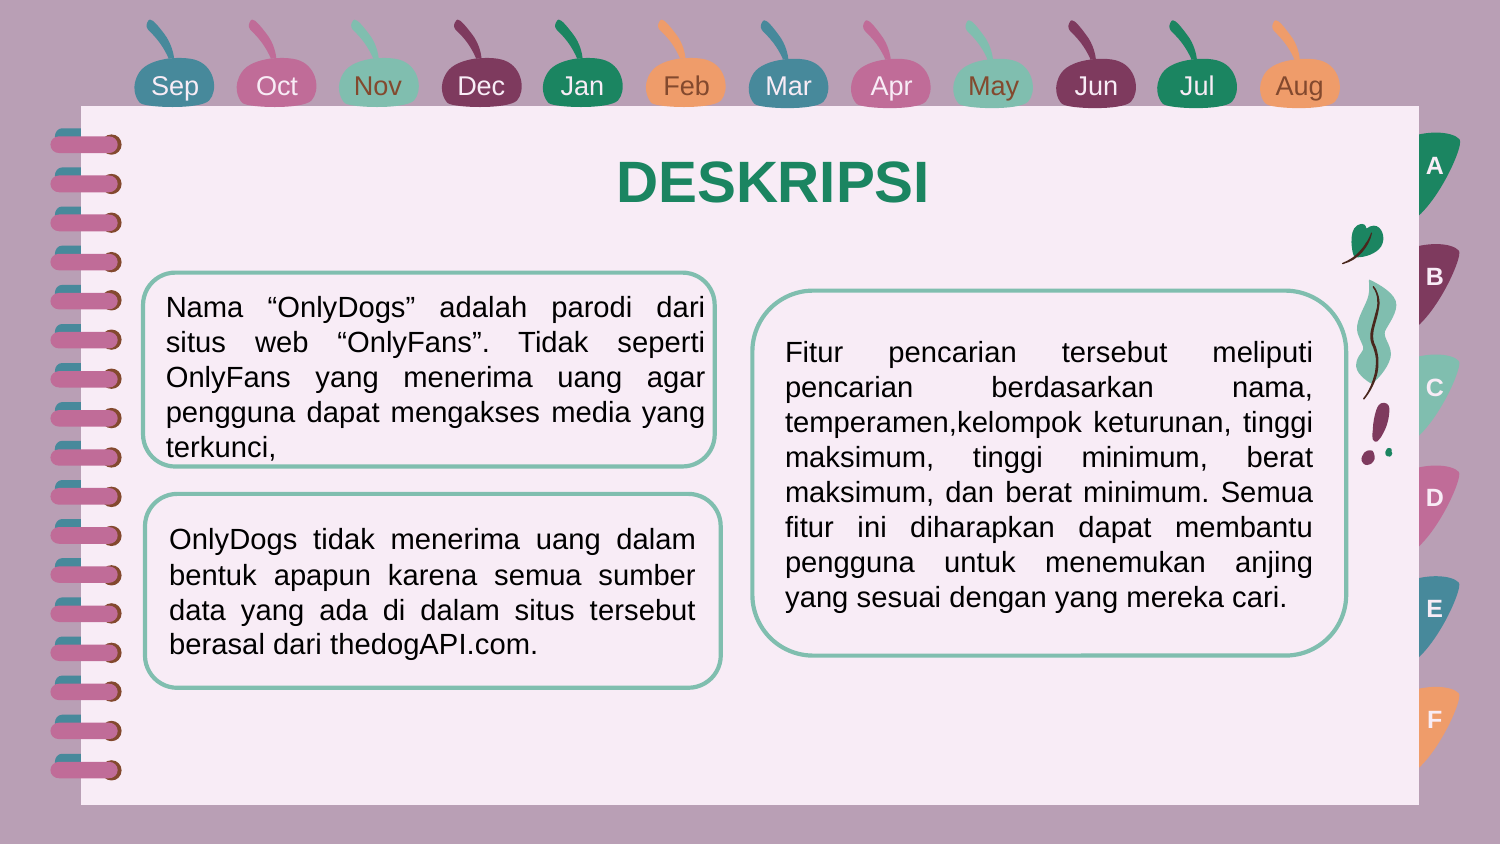

Sep
Oct
Nov
Dec
Jan
Feb
Mar
Apr
May
Jun
Jul
Aug

A
# DESKRIPSI
B

Nama “OnlyDogs” adalah parodi dari situs web “OnlyFans”. Tidak seperti OnlyFans yang menerima uang agar pengguna dapat mengakses media yang terkunci,
Fitur pencarian tersebut meliputi pencarian berdasarkan nama, temperamen,kelompok keturunan, tinggi maksimum, tinggi minimum, berat maksimum, dan berat minimum. Semua fitur ini diharapkan dapat membantu pengguna untuk menemukan anjing yang sesuai dengan yang mereka cari.
C
D
OnlyDogs tidak menerima uang dalam bentuk apapun karena semua sumber data yang ada di dalam situs tersebut berasal dari thedogAPI.com.
E
F